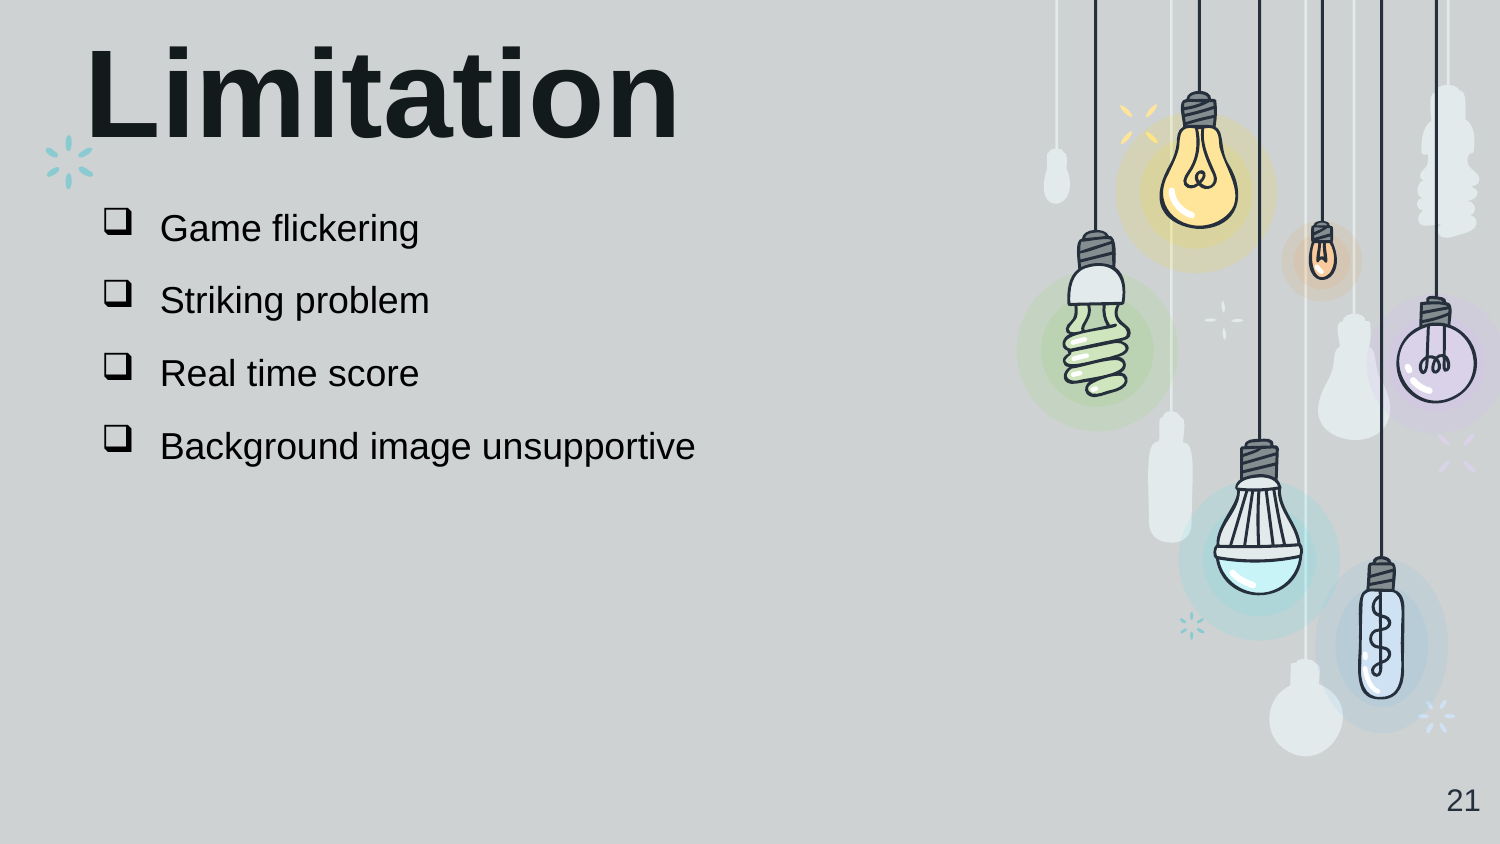

# Limitation
Game flickering
Striking problem
Real time score
Background image unsupportive

21